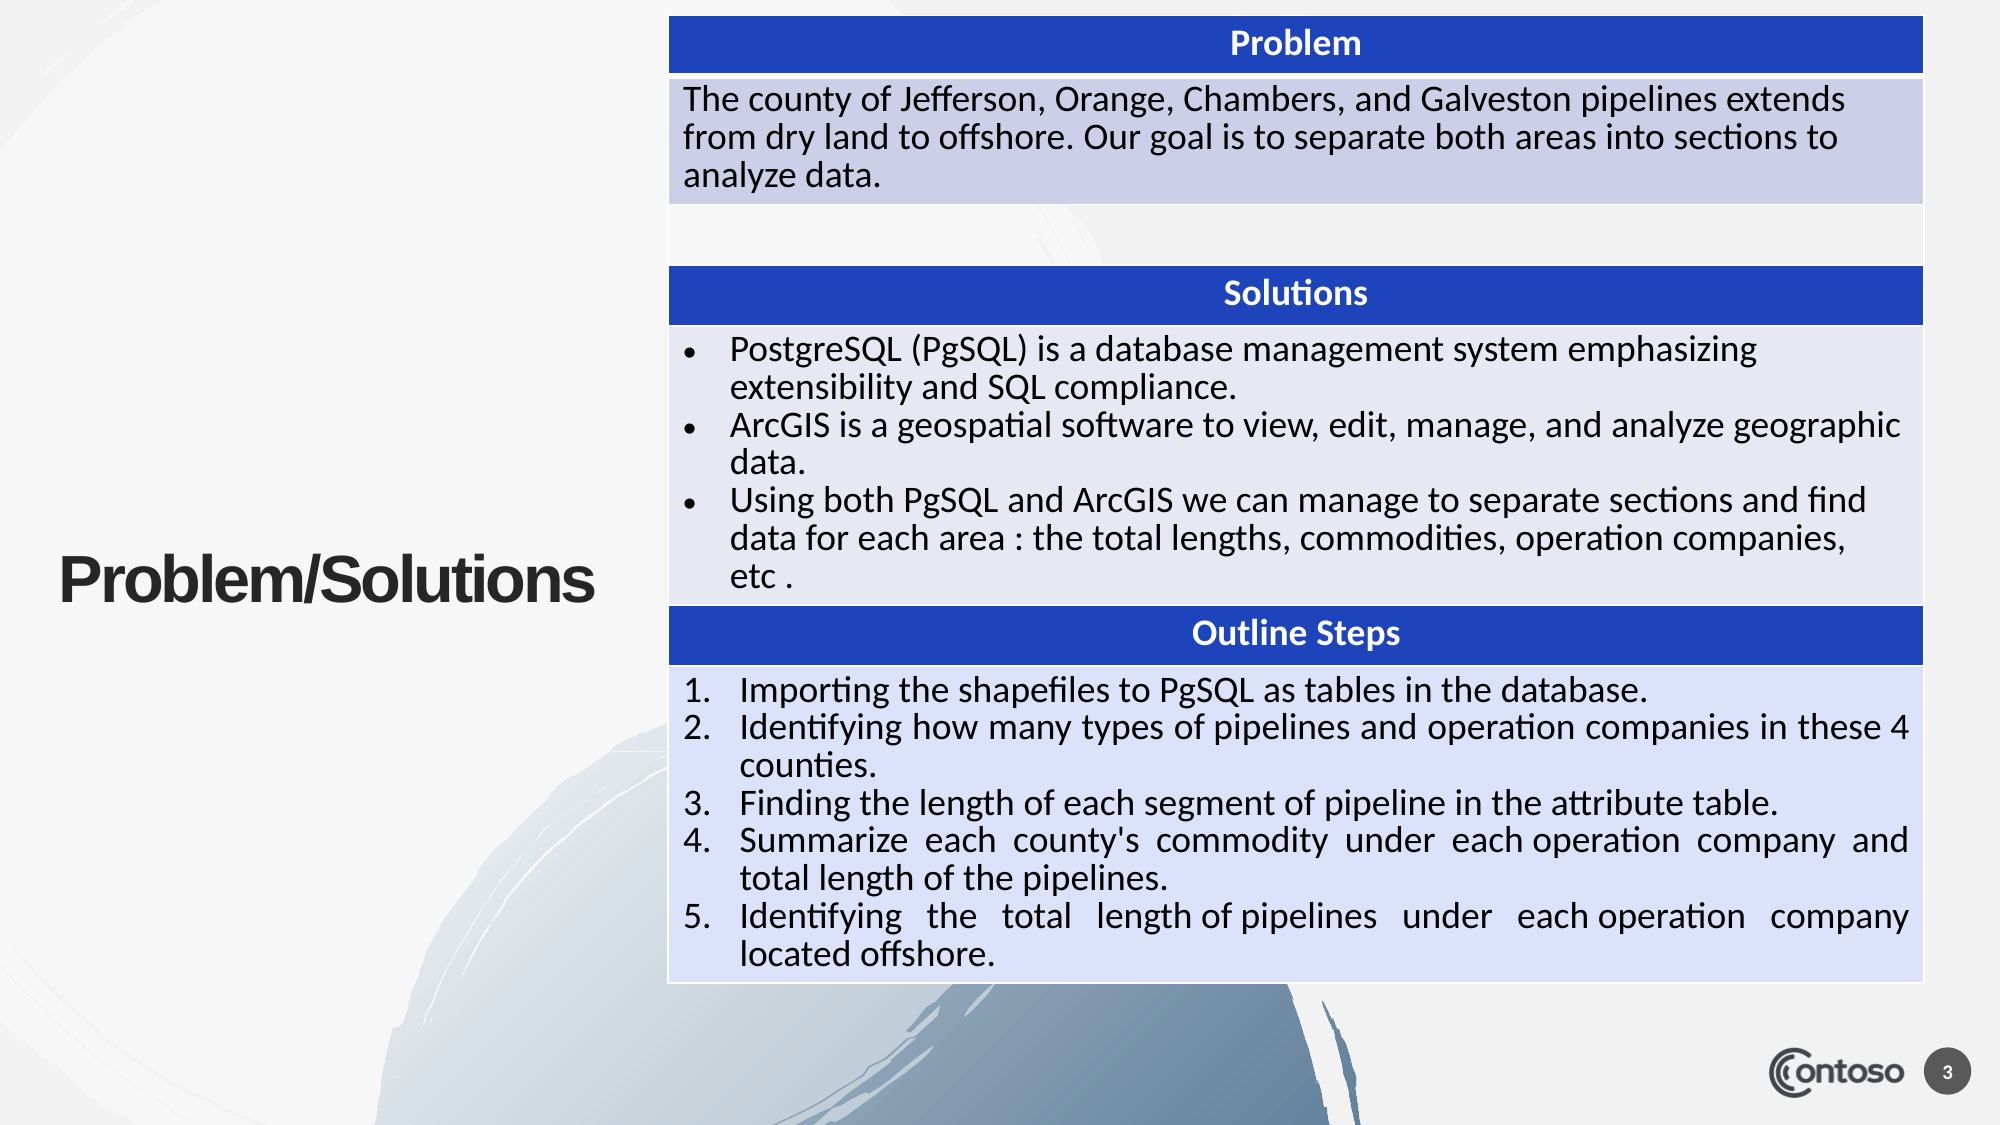

| Problem |
| --- |
| The county of Jefferson, Orange, Chambers, and Galveston pipelines extends from dry land to offshore. Our goal is to separate both areas into sections to analyze data. |
|  |
| Solutions |
| PostgreSQL (PgSQL) is a database management system emphasizing extensibility and SQL compliance.  ArcGIS is a geospatial software to view, edit, manage, and analyze geographic data. Using both PgSQL and ArcGIS we can manage to separate sections and find data for each area : the total lengths, commodities, operation companies, etc . |
| Outline Steps |
| Importing the shapefiles to PgSQL as tables in the database. Identifying how many types of pipelines and operation companies in these 4 counties. Finding the length of each segment of pipeline in the attribute table. Summarize each county's commodity under each operation company and total length of the pipelines.  Identifying the total length of pipelines under each operation company located offshore. |
# Problem/Solutions
3